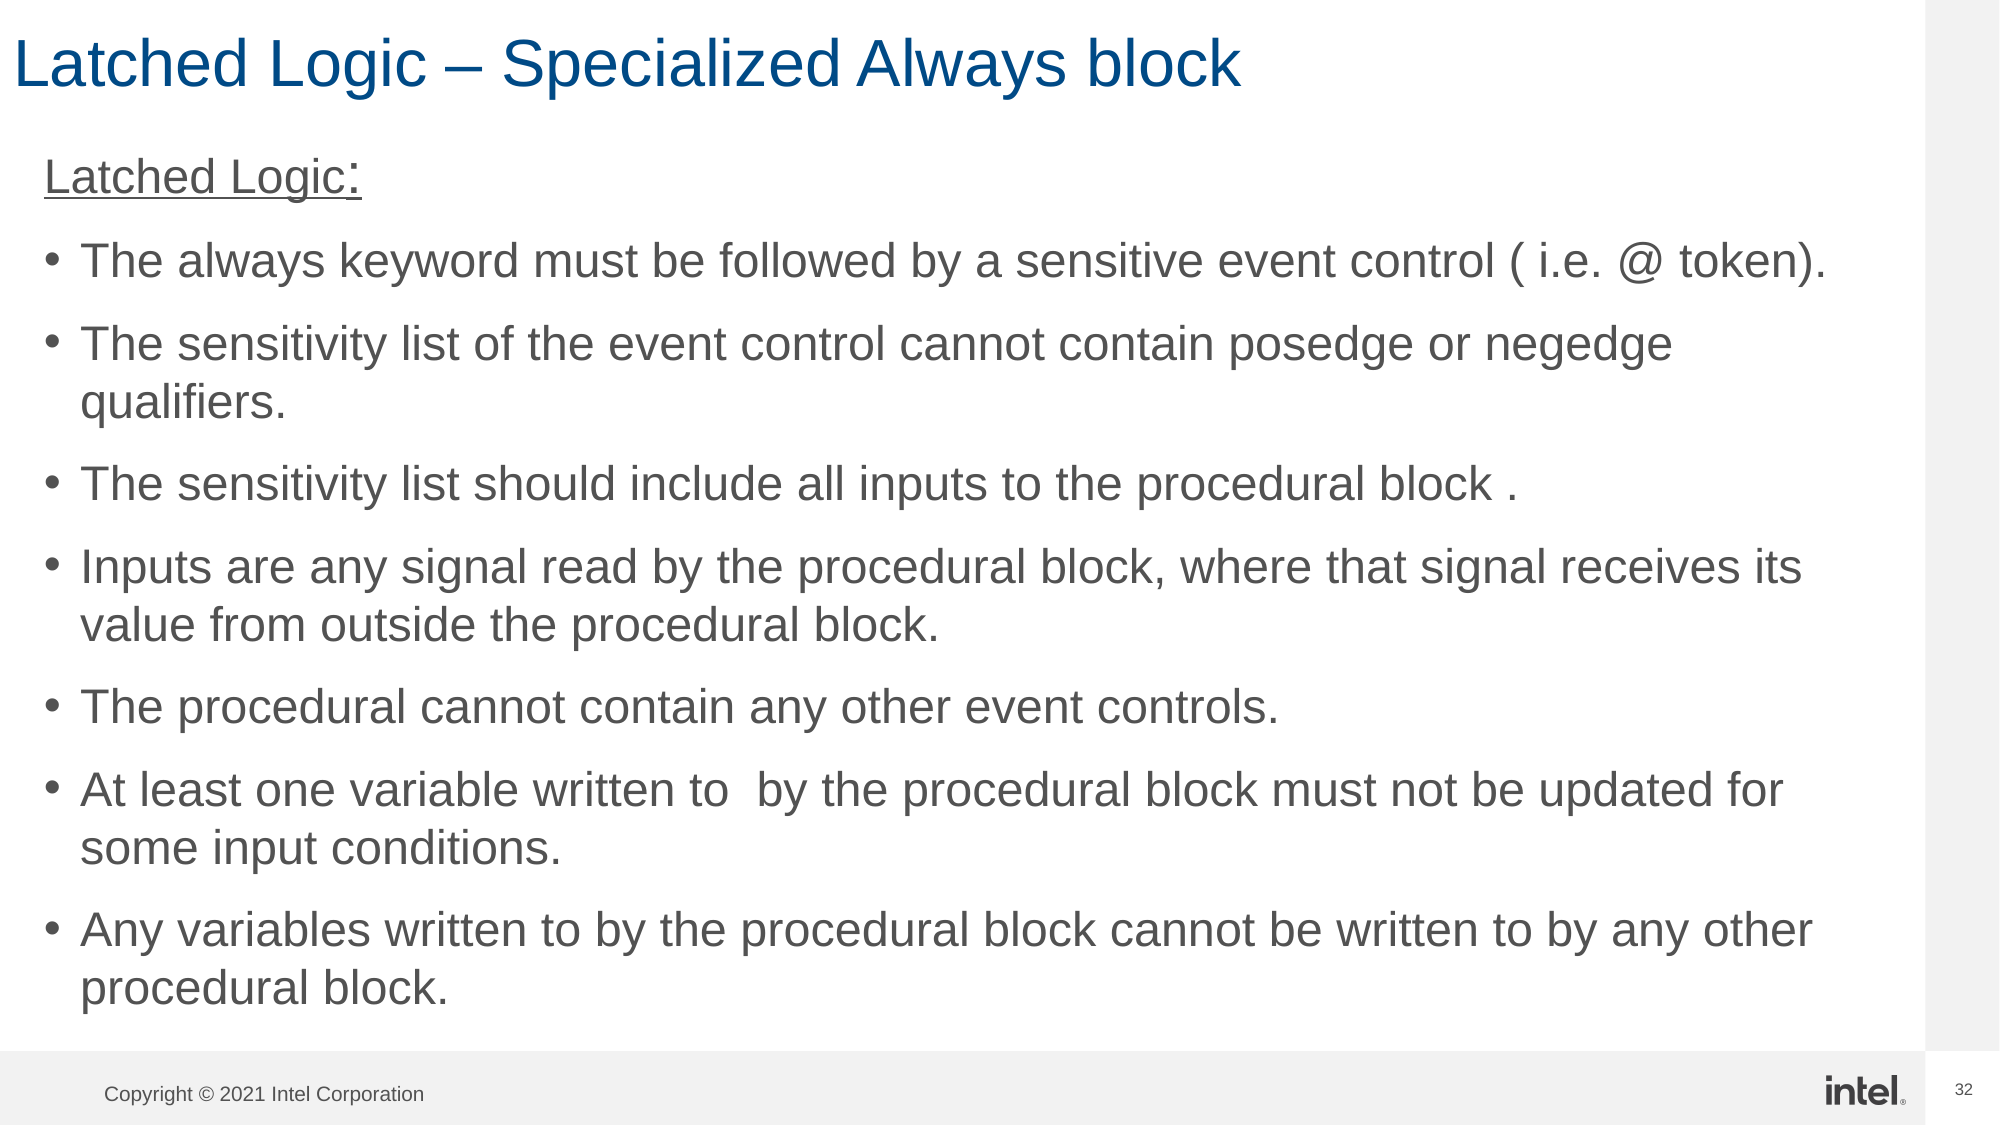

32
Latched Logic – Specialized Always block
Latched Logic:
The always keyword must be followed by a sensitive event control ( i.e. @ token).
The sensitivity list of the event control cannot contain posedge or negedge qualifiers.
The sensitivity list should include all inputs to the procedural block .
Inputs are any signal read by the procedural block, where that signal receives its value from outside the procedural block.
The procedural cannot contain any other event controls.
At least one variable written to  by the procedural block must not be updated for some input conditions.
Any variables written to by the procedural block cannot be written to by any other procedural block.